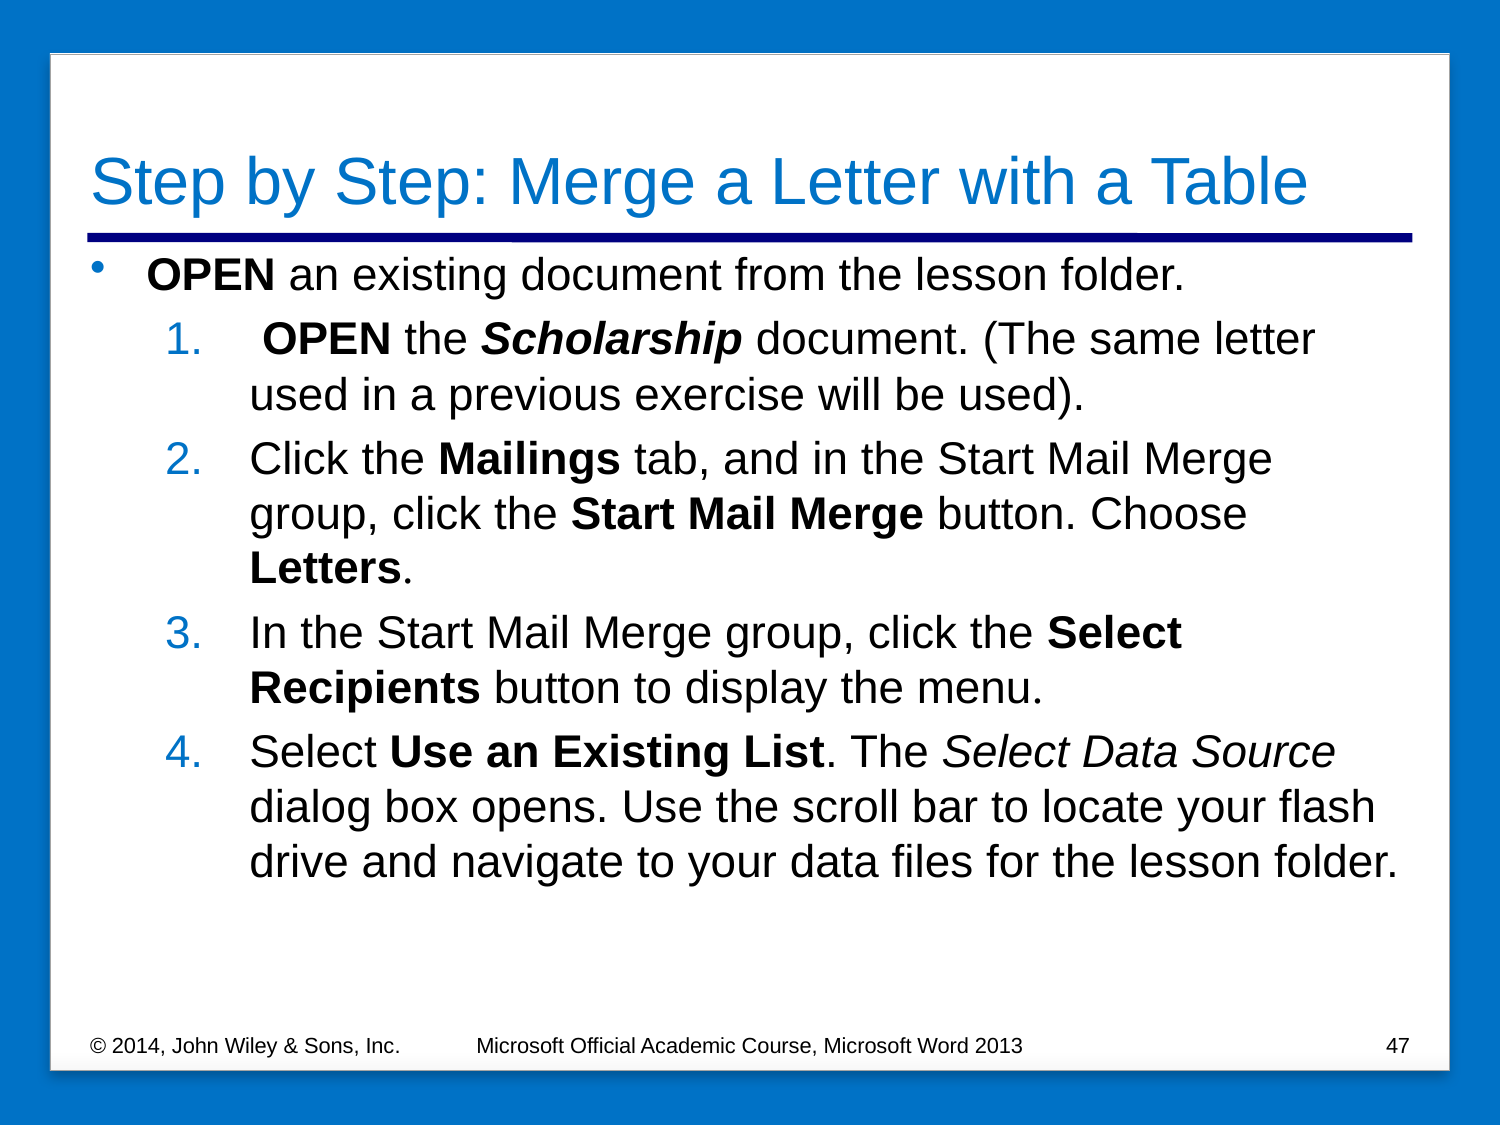

# Step by Step: Merge a Letter with a Table
OPEN an existing document from the lesson folder.
 OPEN the Scholarship document. (The same letter used in a previous exercise will be used).
Click the Mailings tab, and in the Start Mail Merge group, click the Start Mail Merge button. Choose Letters.
In the Start Mail Merge group, click the Select Recipients button to display the menu.
Select Use an Existing List. The Select Data Source dialog box opens. Use the scroll bar to locate your flash drive and navigate to your data files for the lesson folder.

© 2014, John Wiley & Sons, Inc.
Microsoft Official Academic Course, Microsoft Word 2013
47